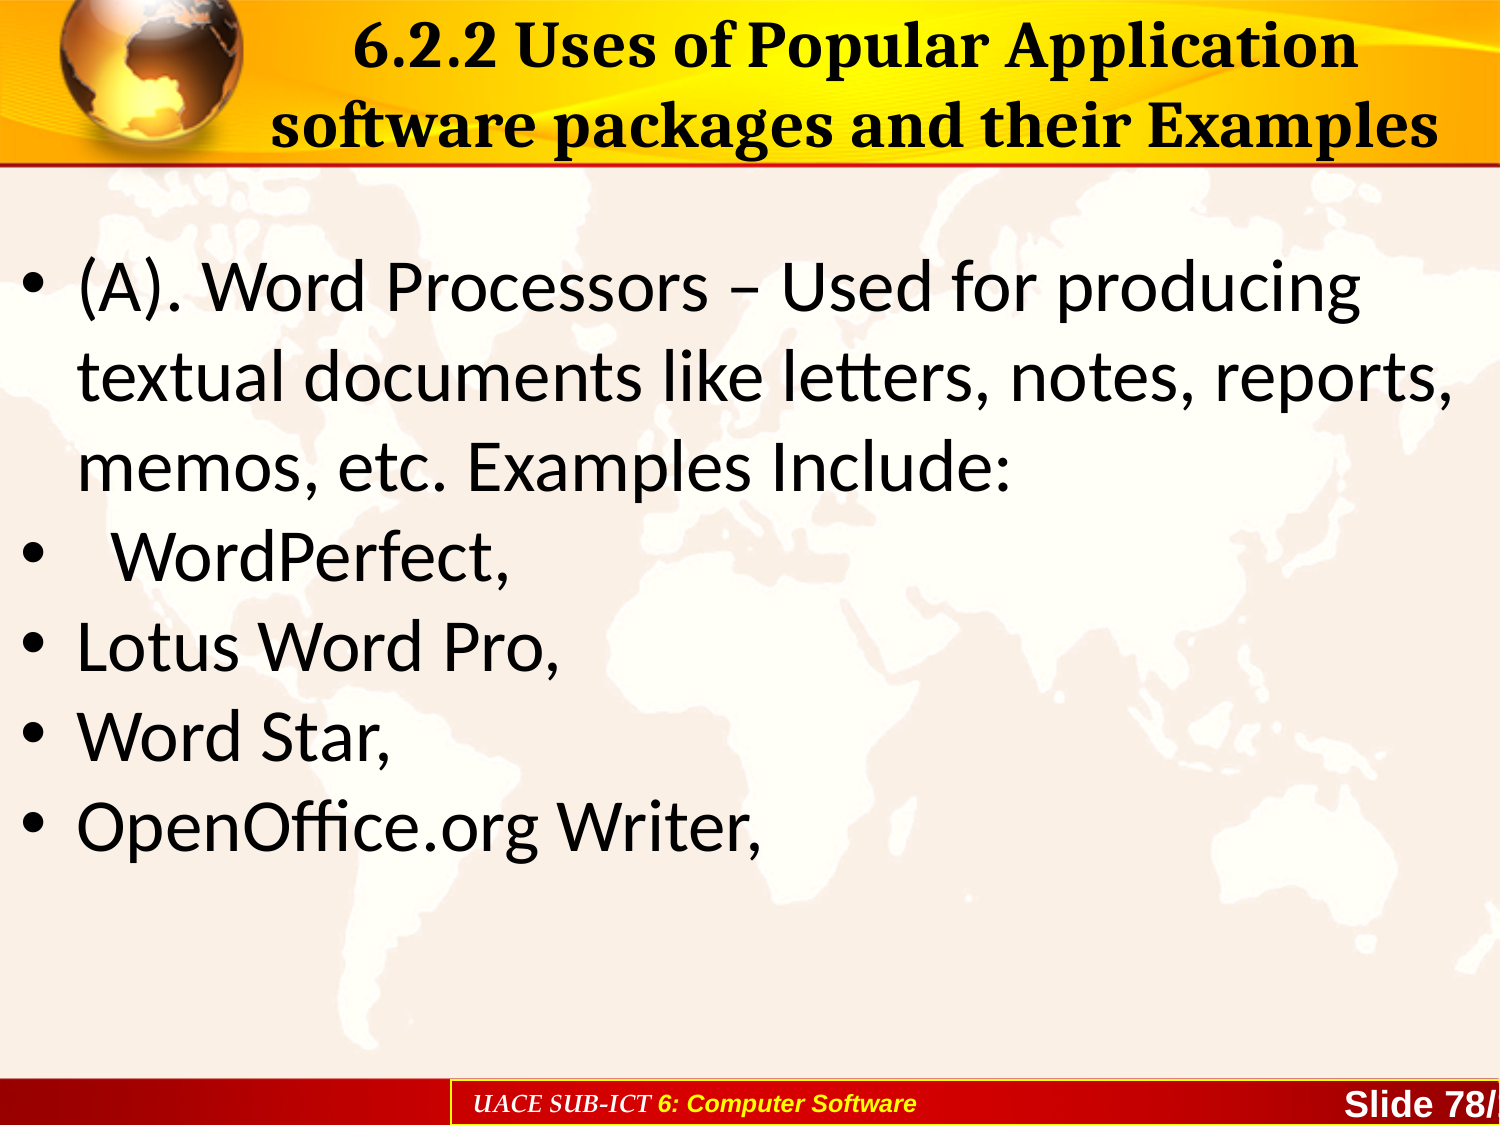

# 6.2.2 Uses of Popular Application software packages and their Examples
(A). Word Processors – Used for producing textual documents like letters, notes, reports, memos, etc. Examples Include:
  WordPerfect,
Lotus Word Pro,
Word Star,
OpenOffice.org Writer,